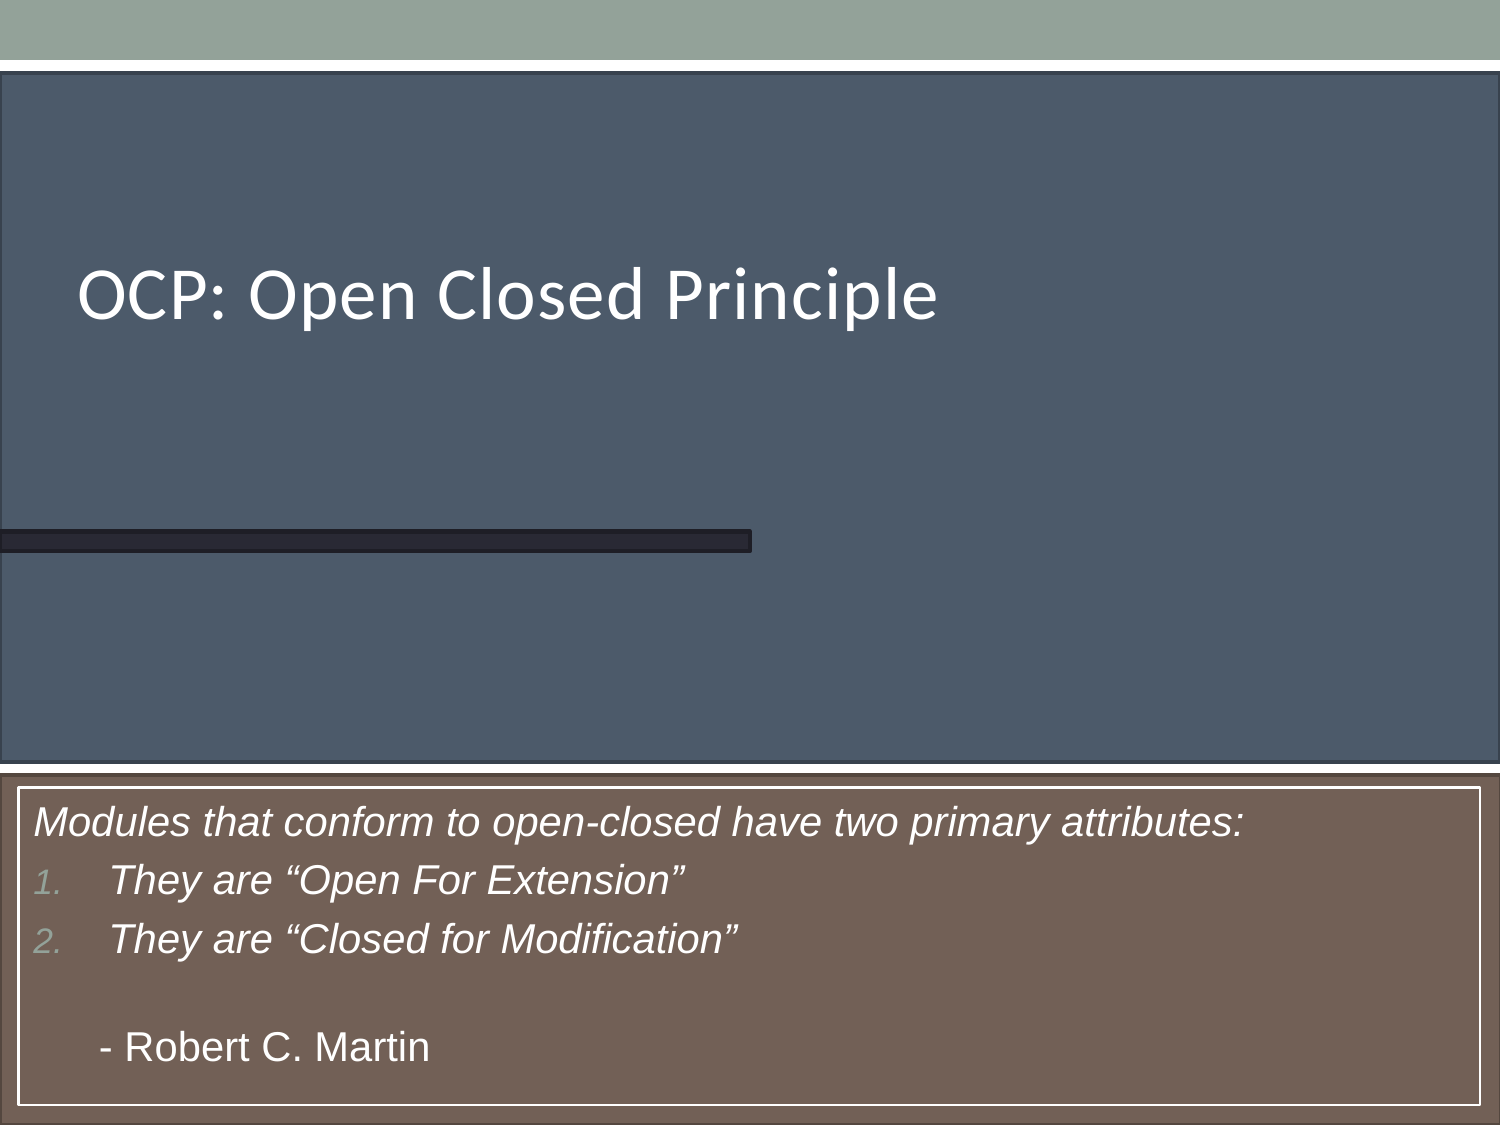

OCP: Open Closed Principle

Modules that conform to open-closed have two primary attributes:
They are “Open For Extension”
They are “Closed for Modification”
- Robert C. Martin